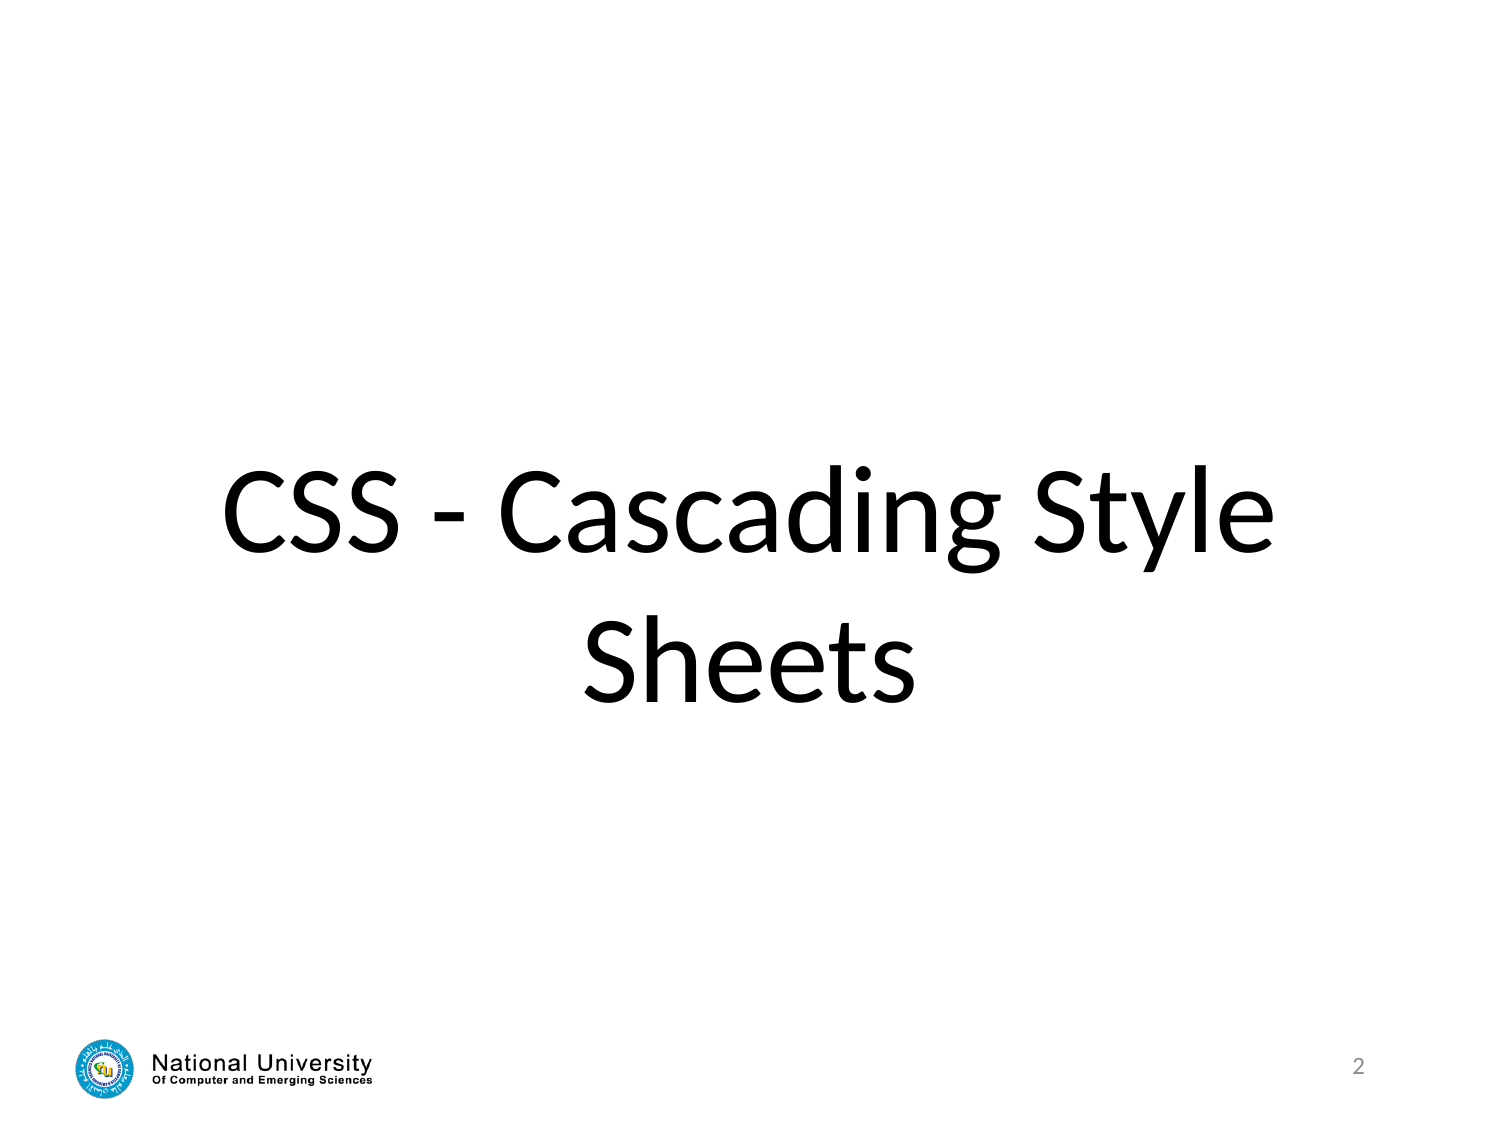

# CSS - Cascading Style Sheets
2